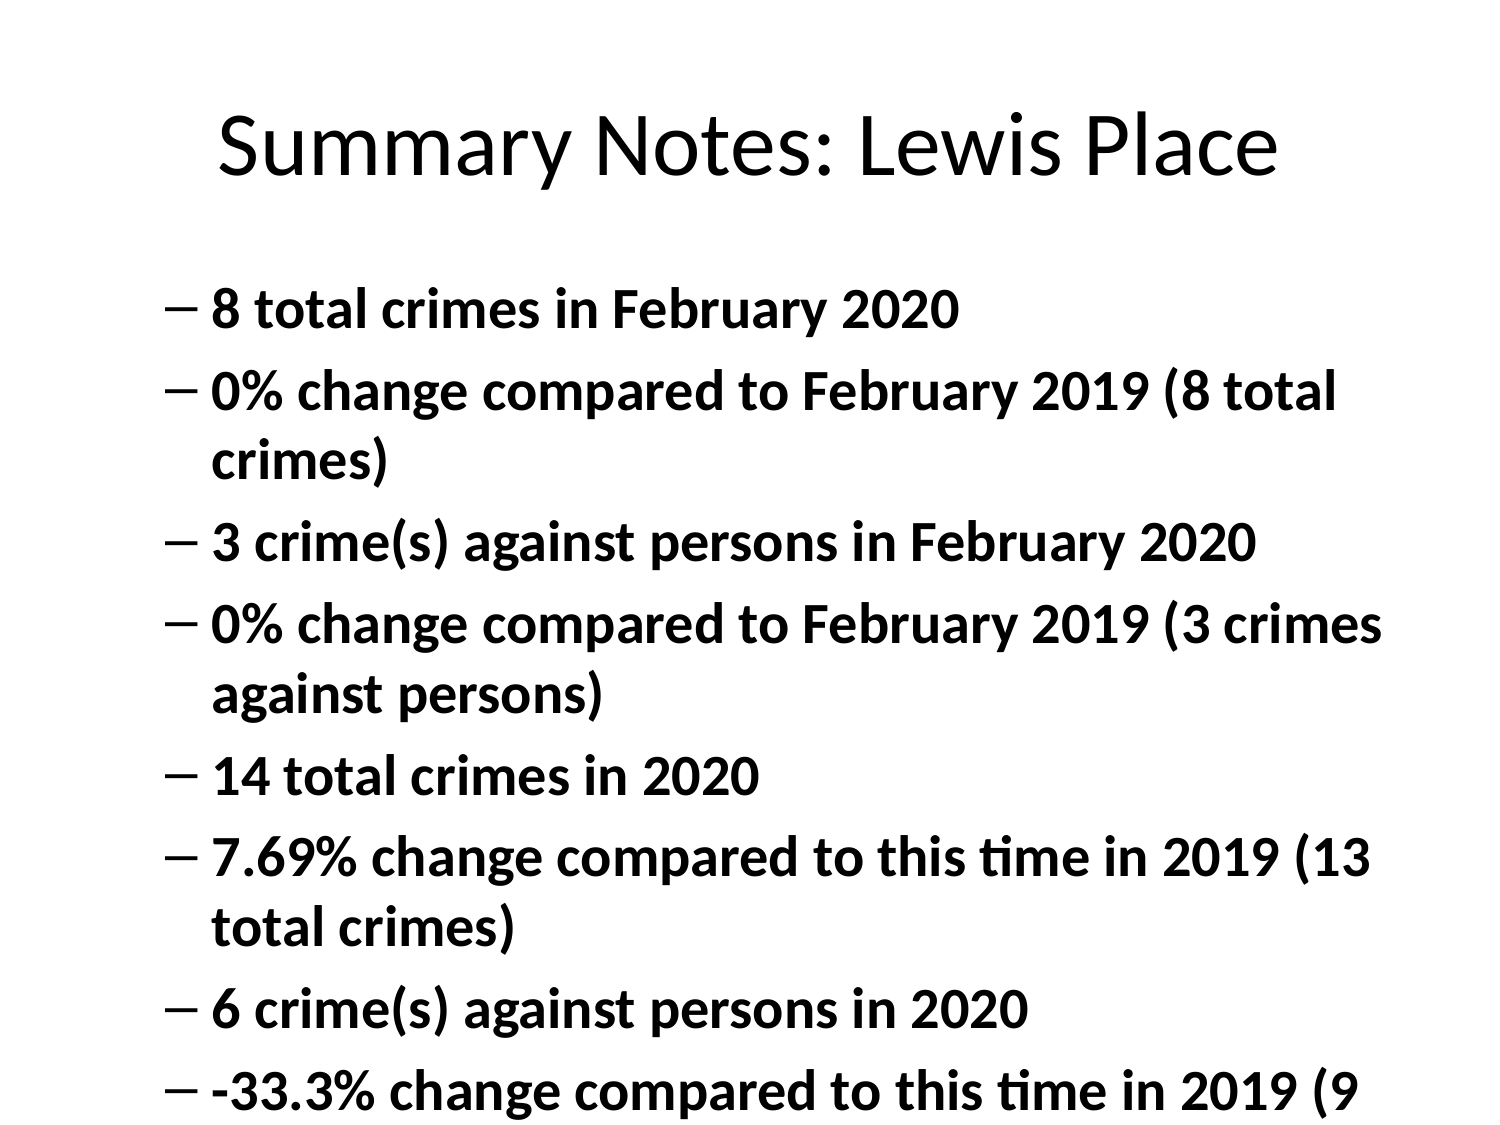

# Summary Notes: Lewis Place
8 total crimes in February 2020
0% change compared to February 2019 (8 total crimes)
3 crime(s) against persons in February 2020
0% change compared to February 2019 (3 crimes against persons)
14 total crimes in 2020
7.69% change compared to this time in 2019 (13 total crimes)
6 crime(s) against persons in 2020
-33.3% change compared to this time in 2019 (9 crimes against persons)